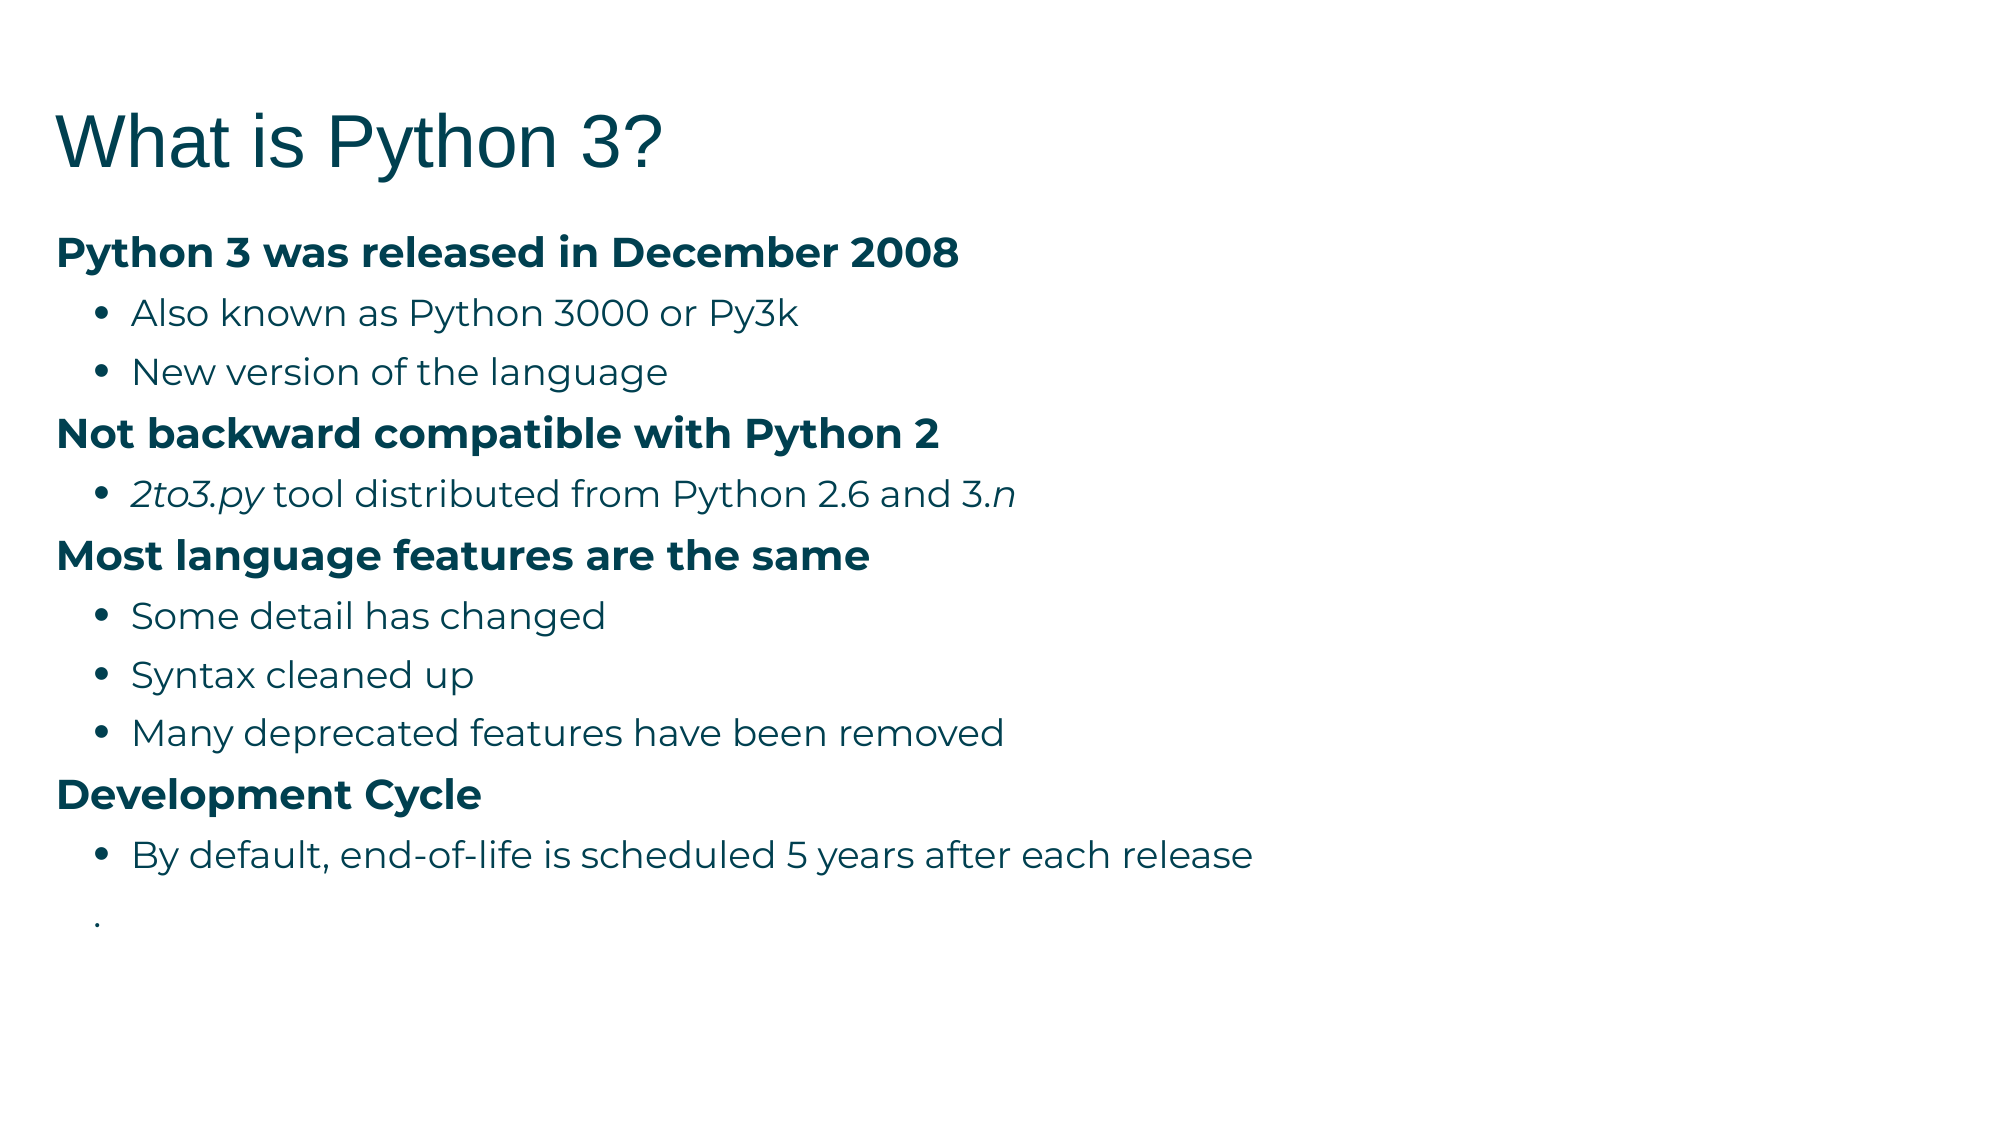

# What is Python 3?
Python 3 was released in December 2008
Also known as Python 3000 or Py3k
New version of the language
Not backward compatible with Python 2
2to3.py tool distributed from Python 2.6 and 3.n
Most language features are the same
Some detail has changed
Syntax cleaned up
Many deprecated features have been removed
Development Cycle
By default, end-of-life is scheduled 5 years after each release
.